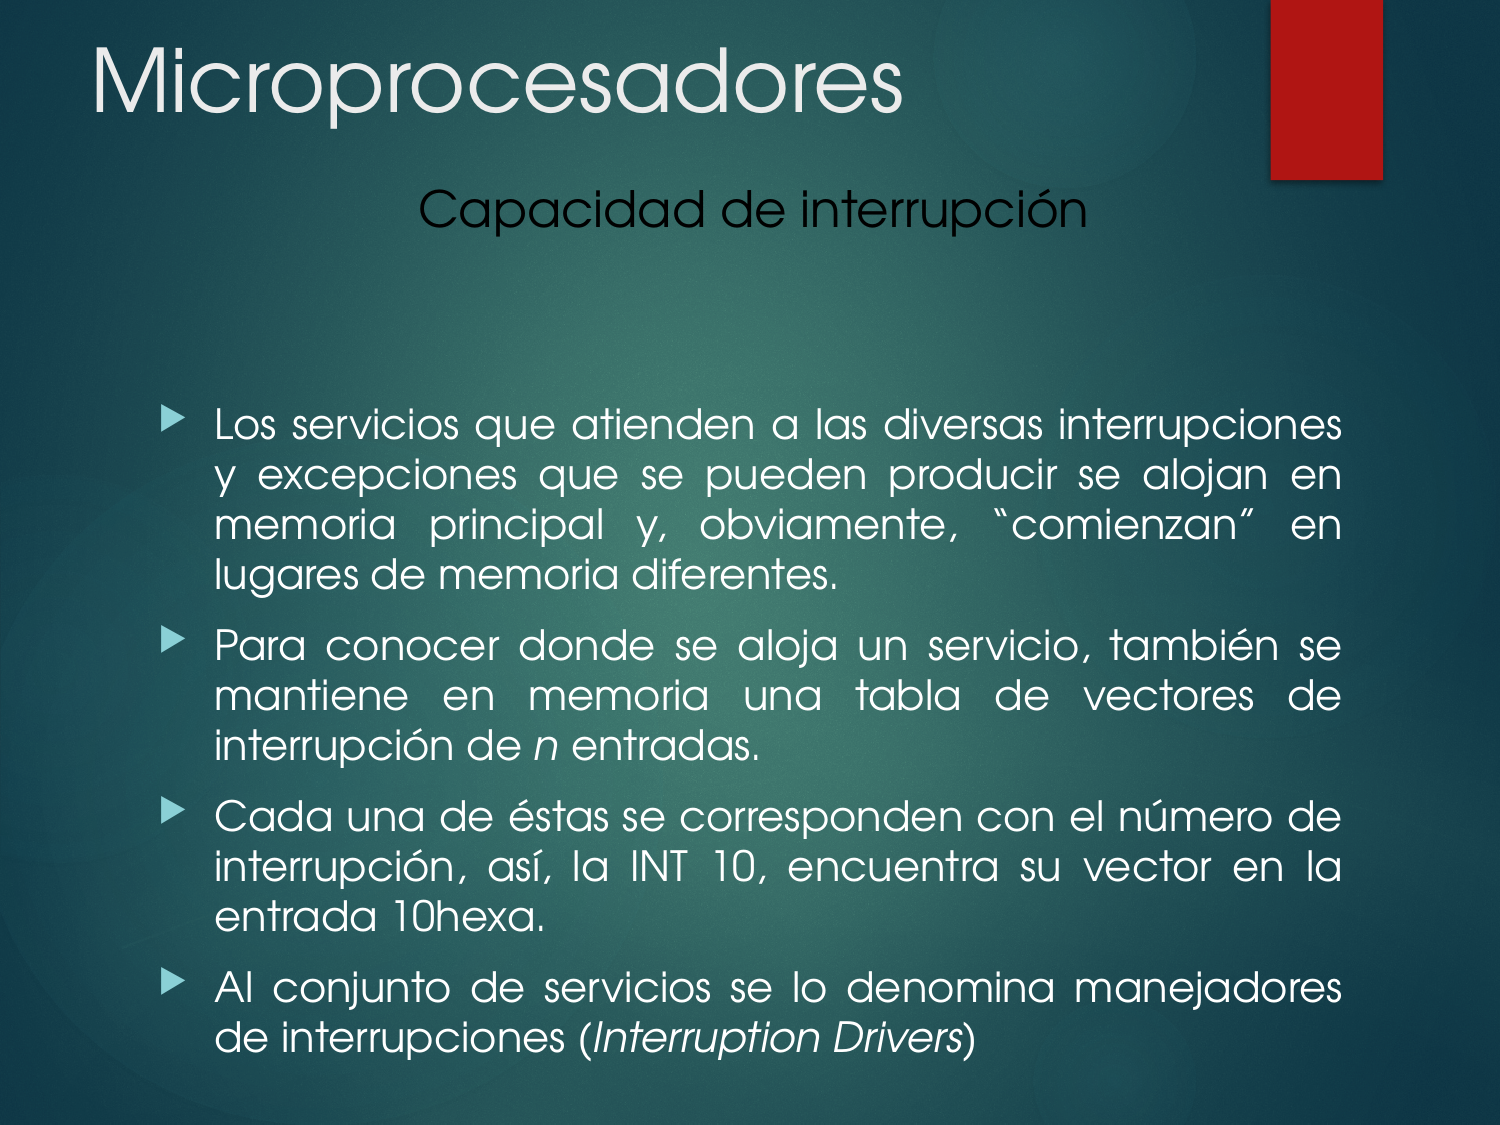

# Microprocesadores
Capacidad de interrupción
Los servicios que atienden a las diversas interrupciones y excepciones que se pueden producir se alojan en memoria principal y, obviamente, “comienzan” en lugares de memoria diferentes.
Para conocer donde se aloja un servicio, también se mantiene en memoria una tabla de vectores de interrupción de n entradas.
Cada una de éstas se corresponden con el número de interrupción, así, la INT 10, encuentra su vector en la entrada 10hexa.
Al conjunto de servicios se lo denomina manejadores de interrupciones (Interruption Drivers)